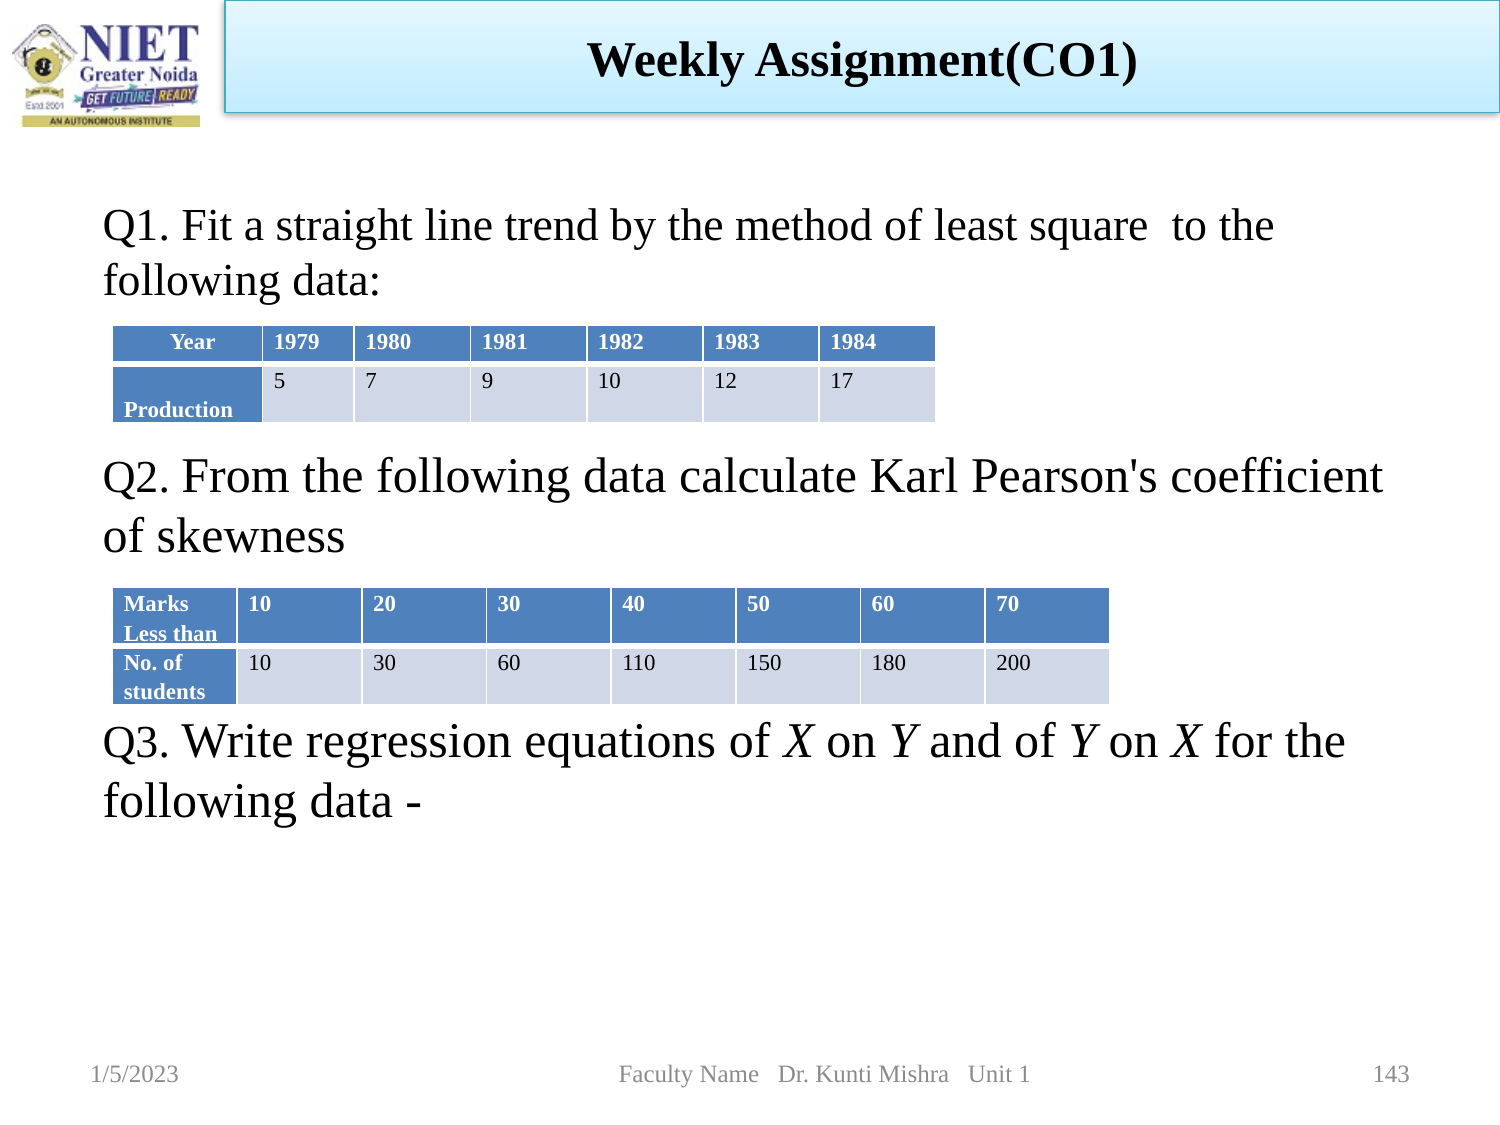

Weekly Assignment(CO1)
Q1. Fit a straight line trend by the method of least square  to the following data:

Q2. From the following data calculate Karl Pearson's coefficient of skewness

Q3. Write regression equations of X on Y and of Y on X for the following data -

| Year | 1979 | 1980 | 1981 | 1982 | 1983 | 1984 |
| --- | --- | --- | --- | --- | --- | --- |
| Production | 5 | 7 | 9 | 10 | 12 | 17 |
| Marks Less than | 10 | 20 | 30 | 40 | 50 | 60 | 70 |
| --- | --- | --- | --- | --- | --- | --- | --- |
| No. of students | 10 | 30 | 60 | 110 | 150 | 180 | 200 |
1/5/2023
Faculty Name   Dr. Kunti Mishra   Unit 1
143